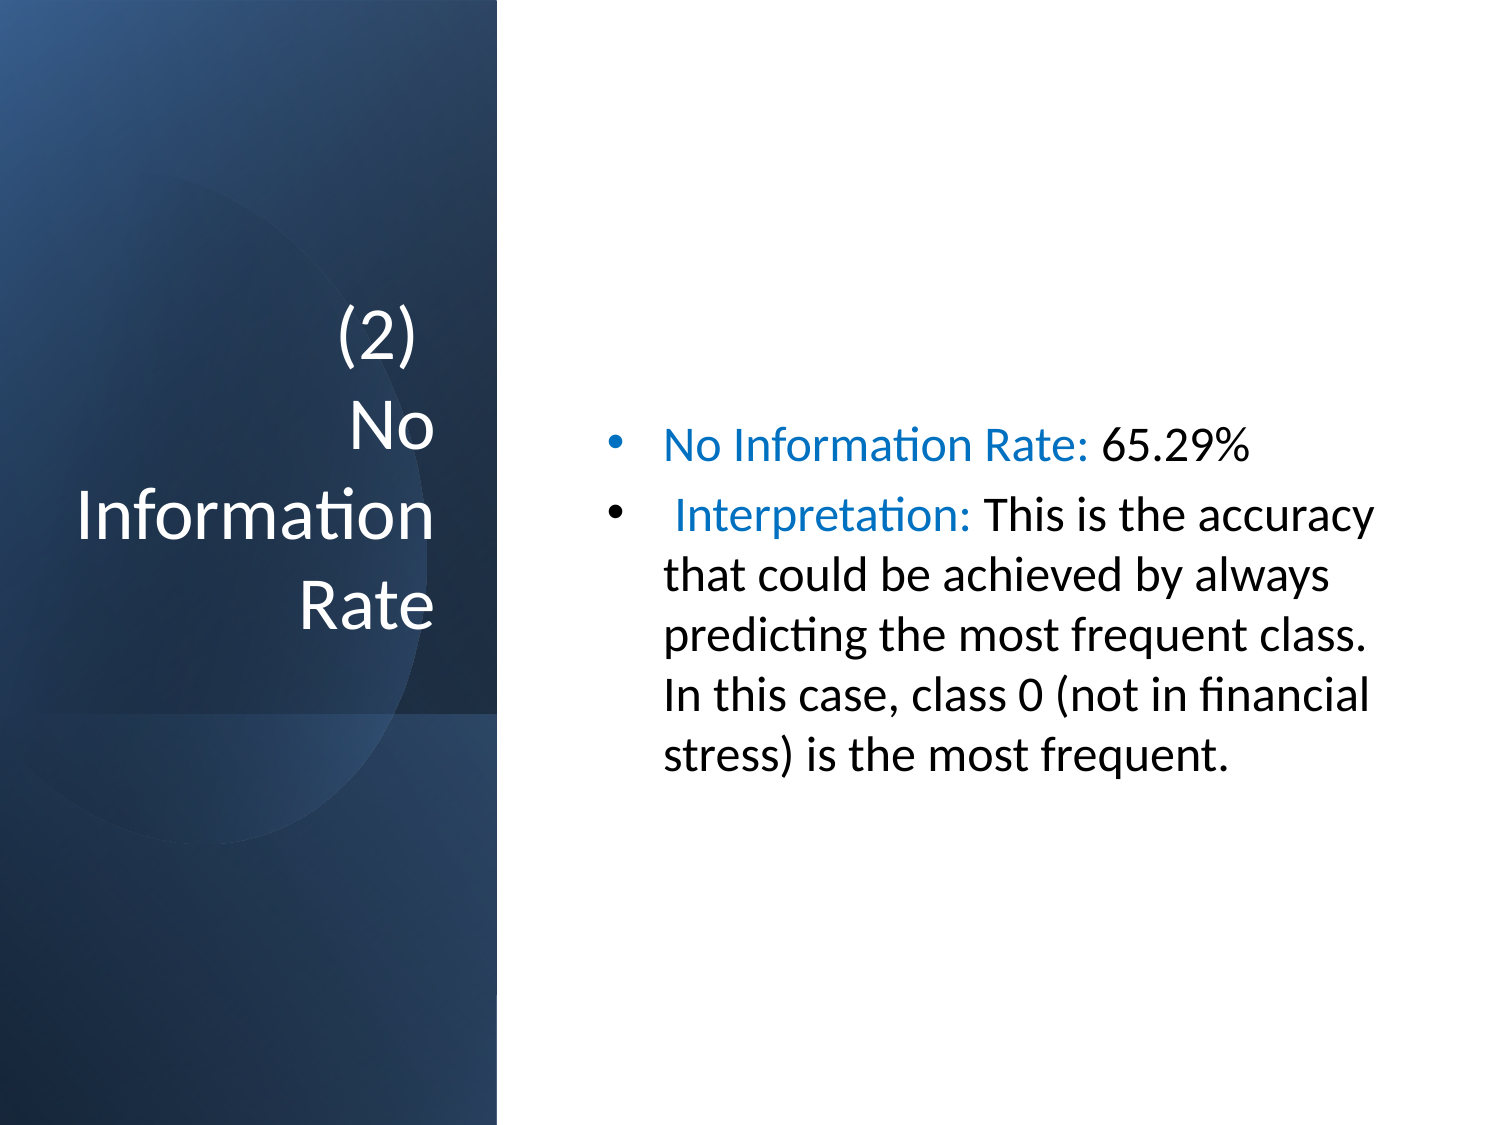

# (2) No Information Rate

No Information Rate: 65.29%
 Interpretation: This is the accuracy that could be achieved by always predicting the most frequent class. In this case, class 0 (not in financial stress) is the most frequent.